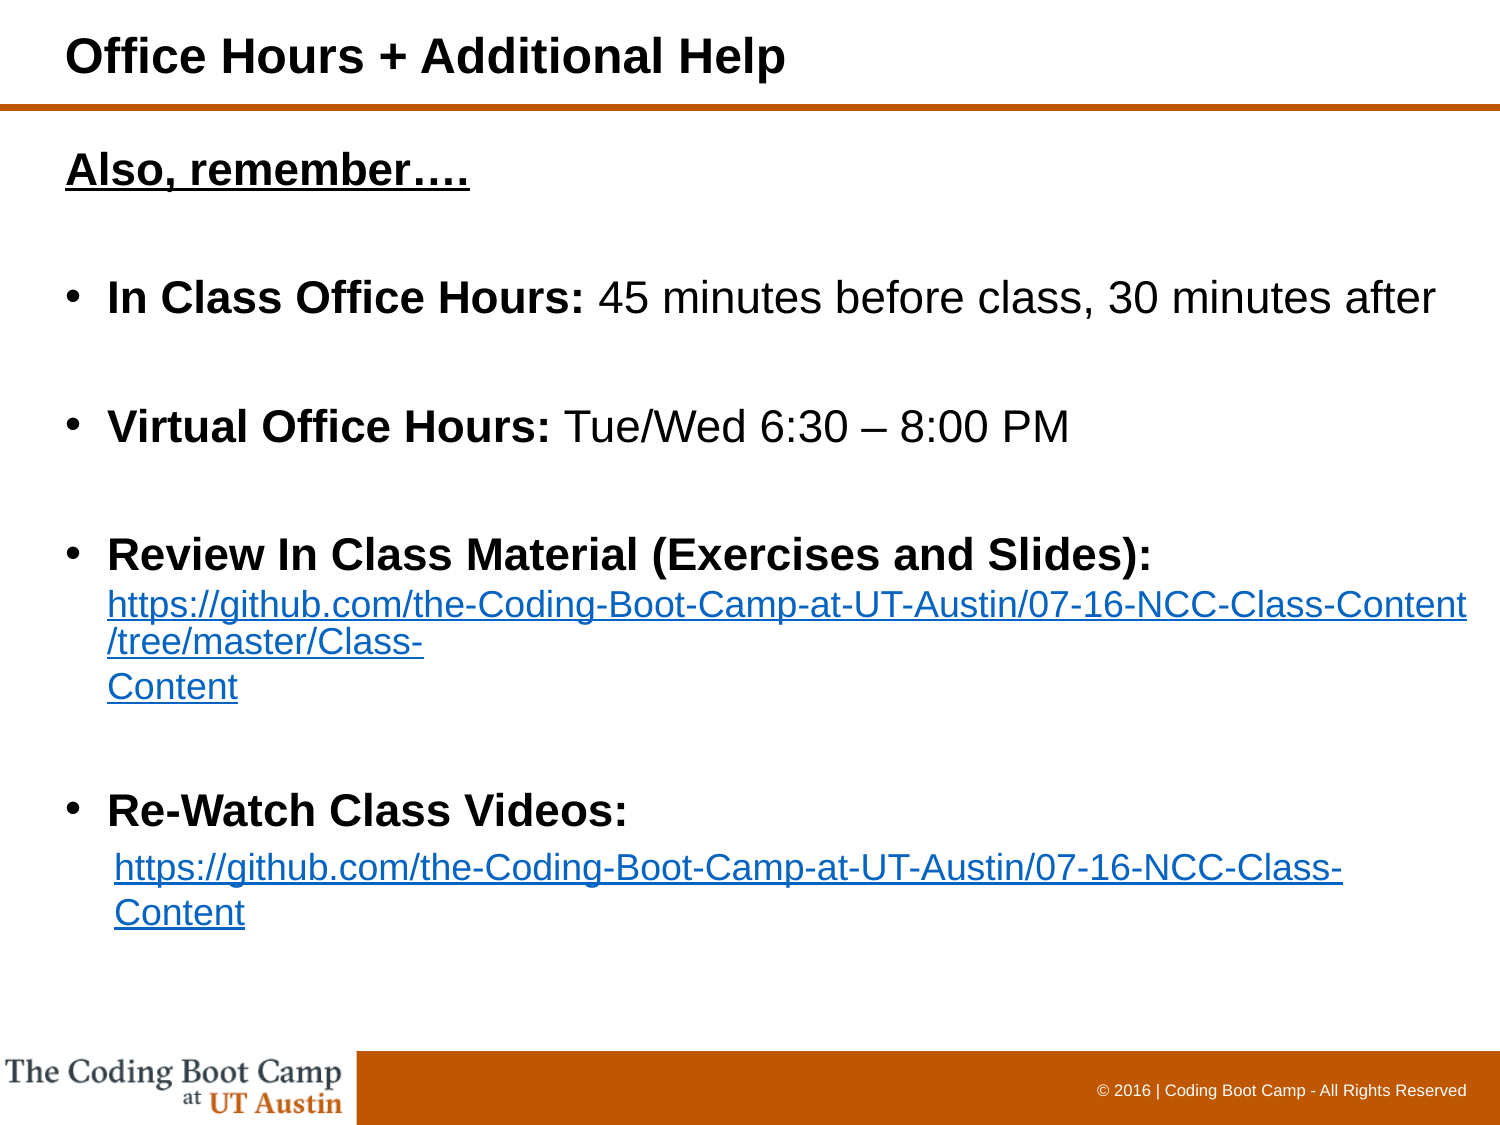

Office Hours + Additional Help
Also, remember….

In Class Office Hours: 45 minutes before class, 30 minutes after

Virtual Office Hours: Tue/Wed 6:30 – 8:00 PM

Review In Class Material (Exercises and Slides):
https://github.com/the-Coding-Boot-Camp-at-UT-Austin/07-16-NCC-Class-Content/tree/master/Class-Content

Re-Watch Class Videos:
https://github.com/the-Coding-Boot-Camp-at-UT-Austin/07-16-NCC-Class-Content